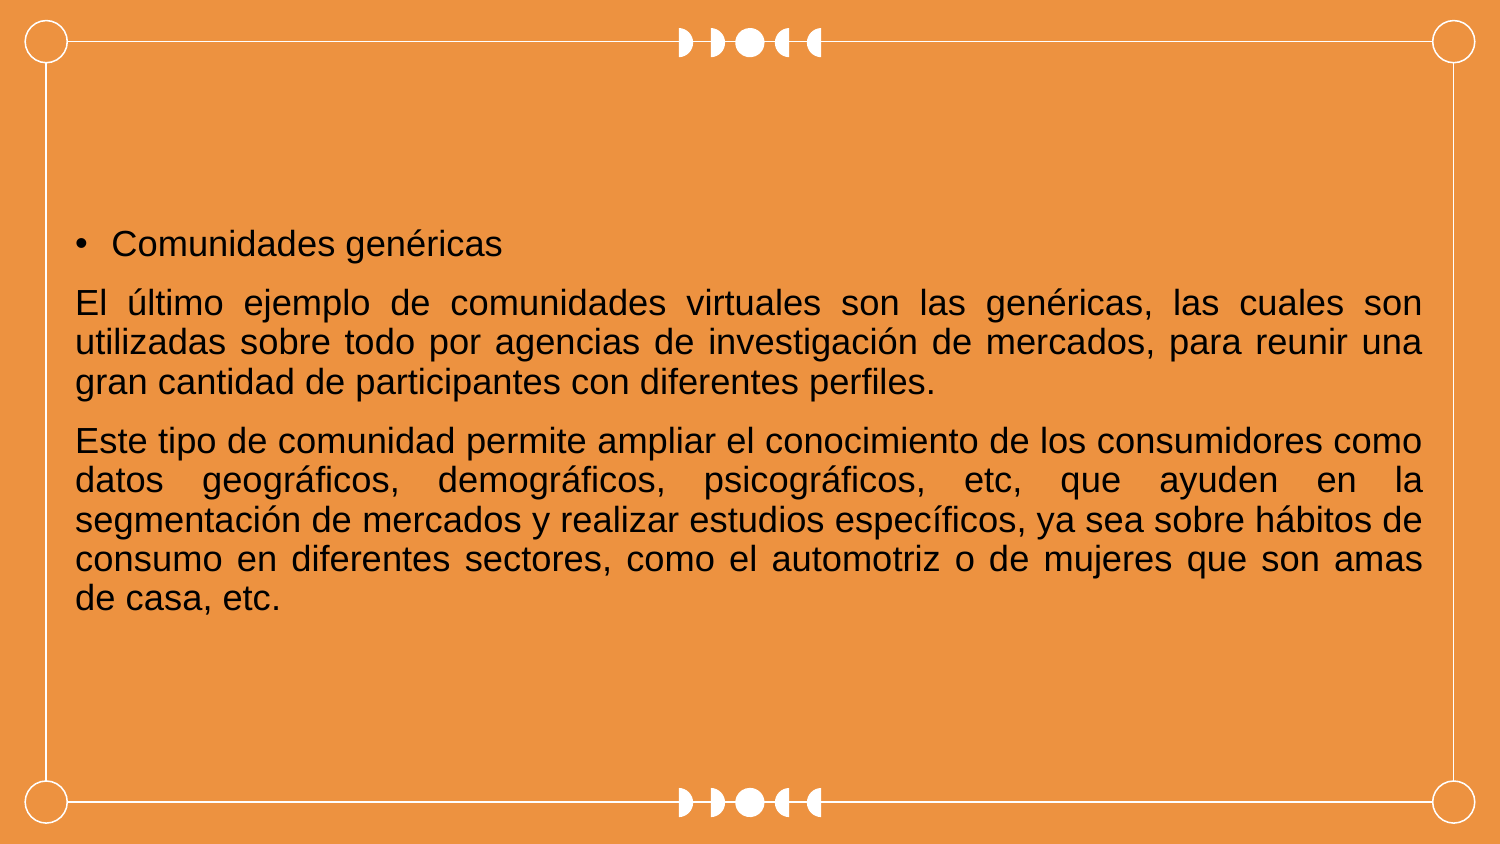

Comunidades genéricas
El último ejemplo de comunidades virtuales son las genéricas, las cuales son utilizadas sobre todo por agencias de investigación de mercados, para reunir una gran cantidad de participantes con diferentes perfiles.
Este tipo de comunidad permite ampliar el conocimiento de los consumidores como datos geográficos, demográficos, psicográficos, etc, que ayuden en la segmentación de mercados y realizar estudios específicos, ya sea sobre hábitos de consumo en diferentes sectores, como el automotriz o de mujeres que son amas de casa, etc.